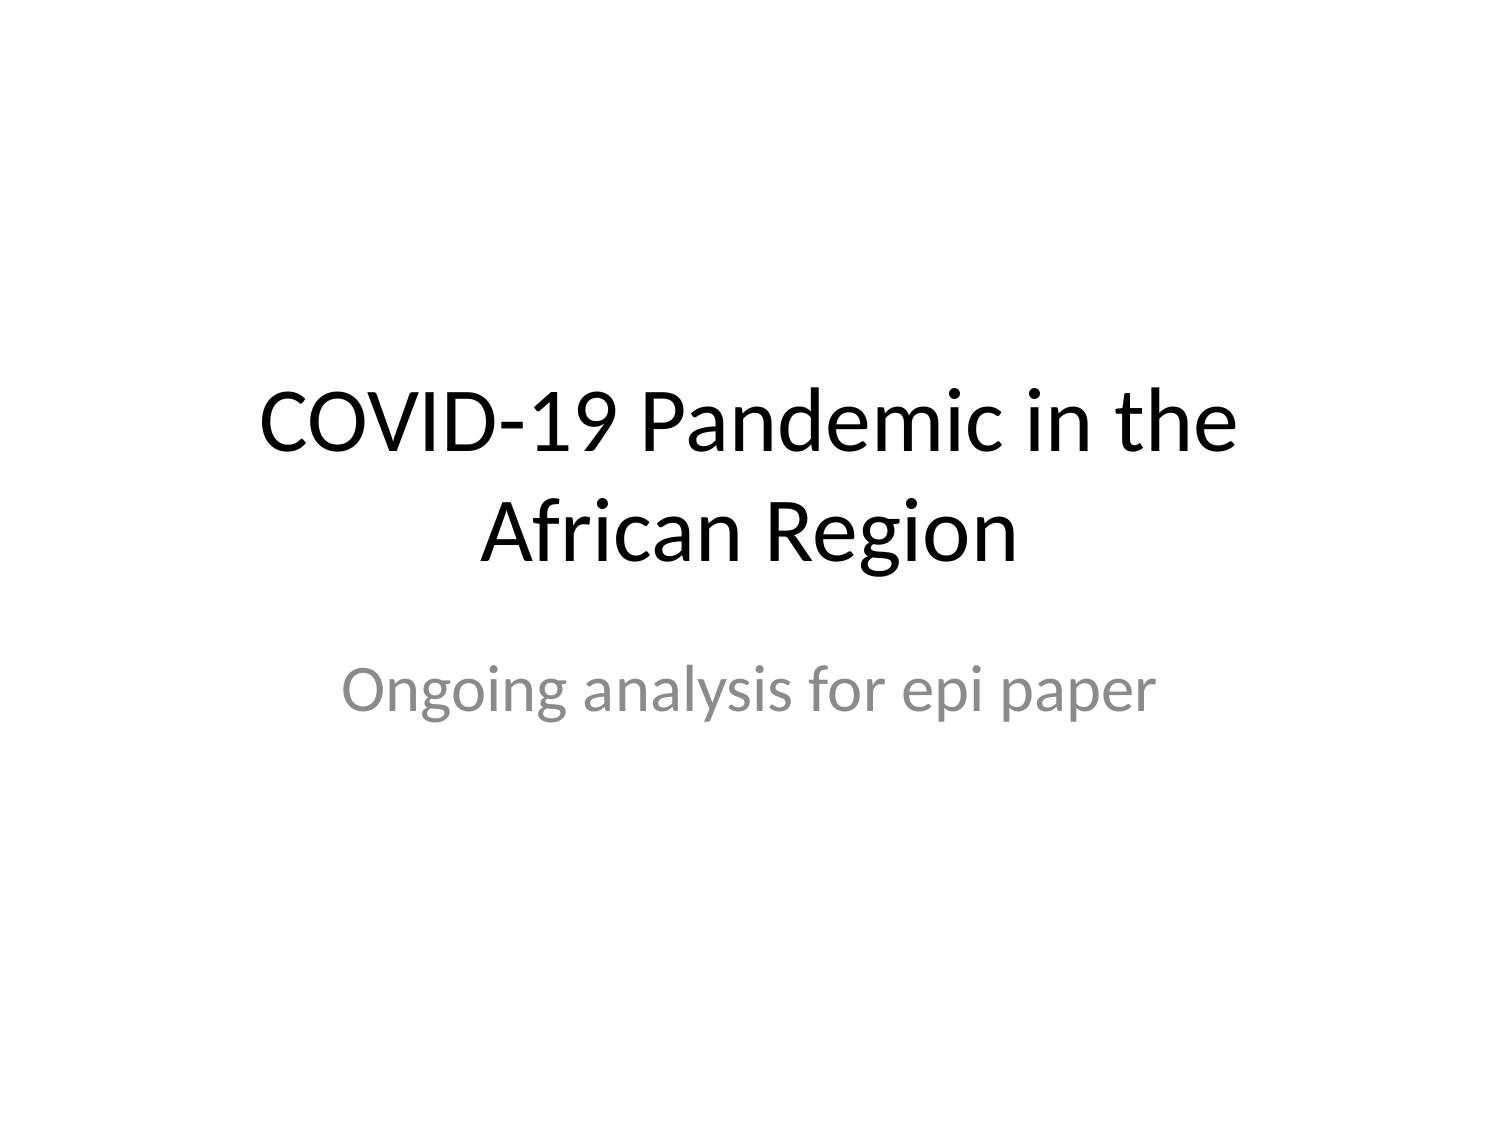

# COVID-19 Pandemic in the African Region
Ongoing analysis for epi paper